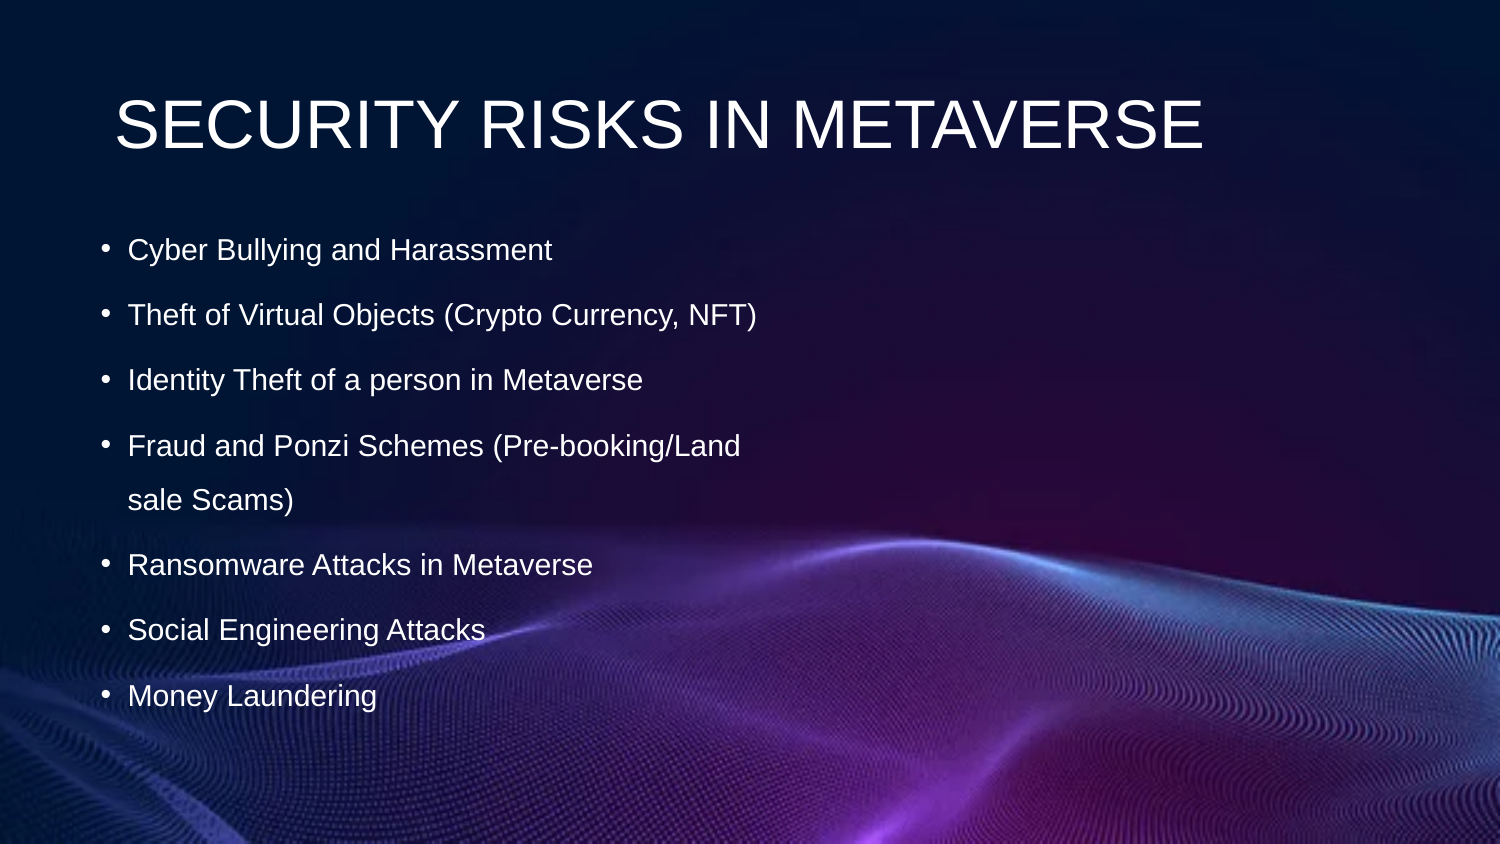

# SECURITY RISKS IN METAVERSE
Cyber Bullying and Harassment
Theft of Virtual Objects (Crypto Currency, NFT)
Identity Theft of a person in Metaverse
Fraud and Ponzi Schemes (Pre-booking/Land sale Scams)
Ransomware Attacks in Metaverse
Social Engineering Attacks
Money Laundering